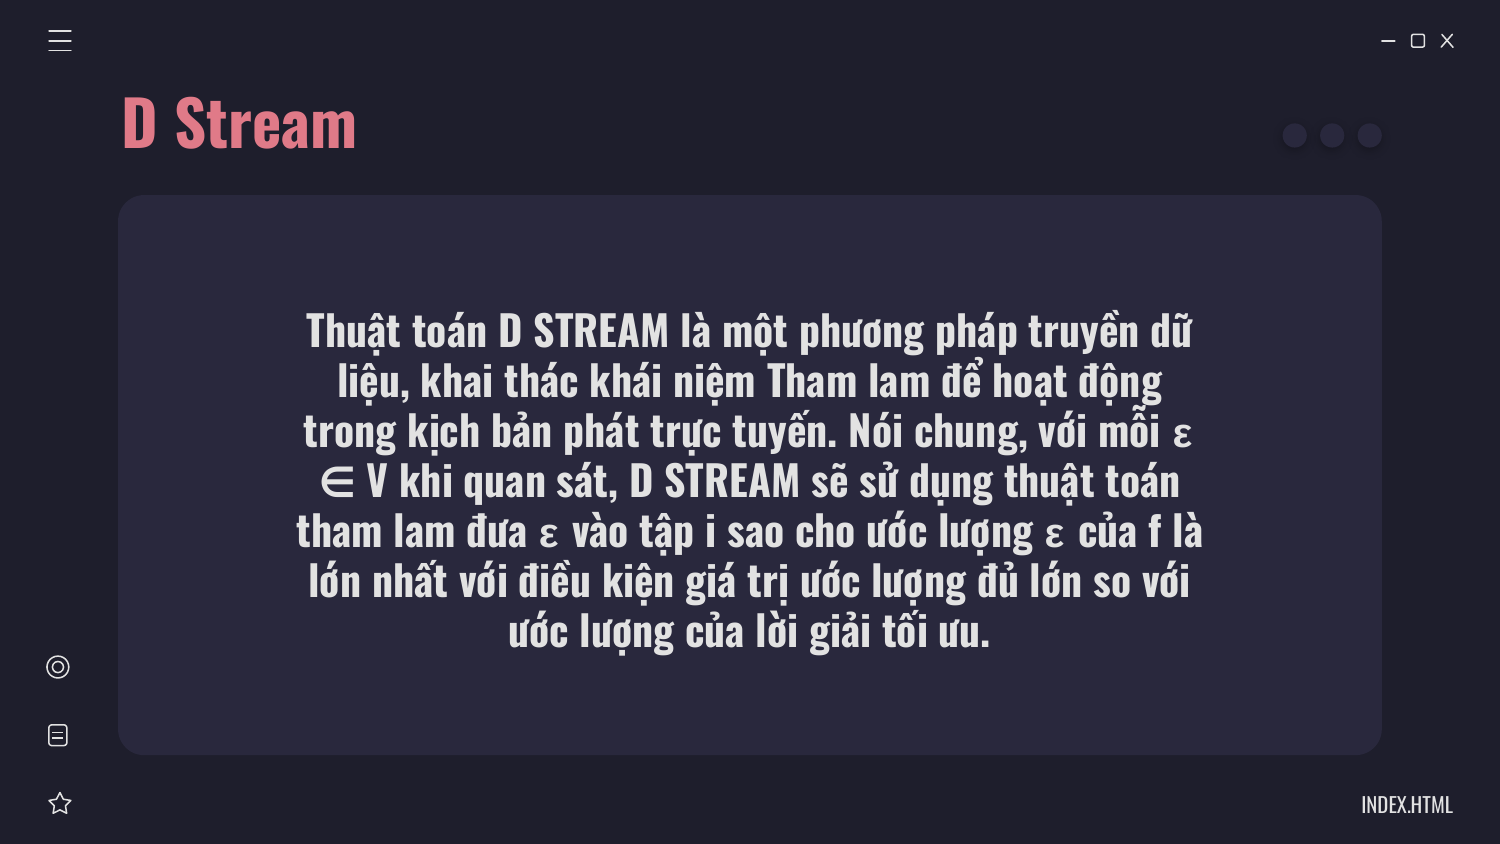

D Stream

Thuật toán D STREAM là một phương pháp truyền dữ liệu, khai thác khái niệm Tham lam để hoạt động trong kịch bản phát trực tuyến. Nói chung, với mỗi ε ∈ V khi quan sát, D STREAM sẽ sử dụng thuật toán tham lam đưa ε vào tập i sao cho ước lượng ε của f là lớn nhất với điều kiện giá trị ước lượng đủ lớn so với ước lượng của lời giải tối ưu.

INDEX.HTML